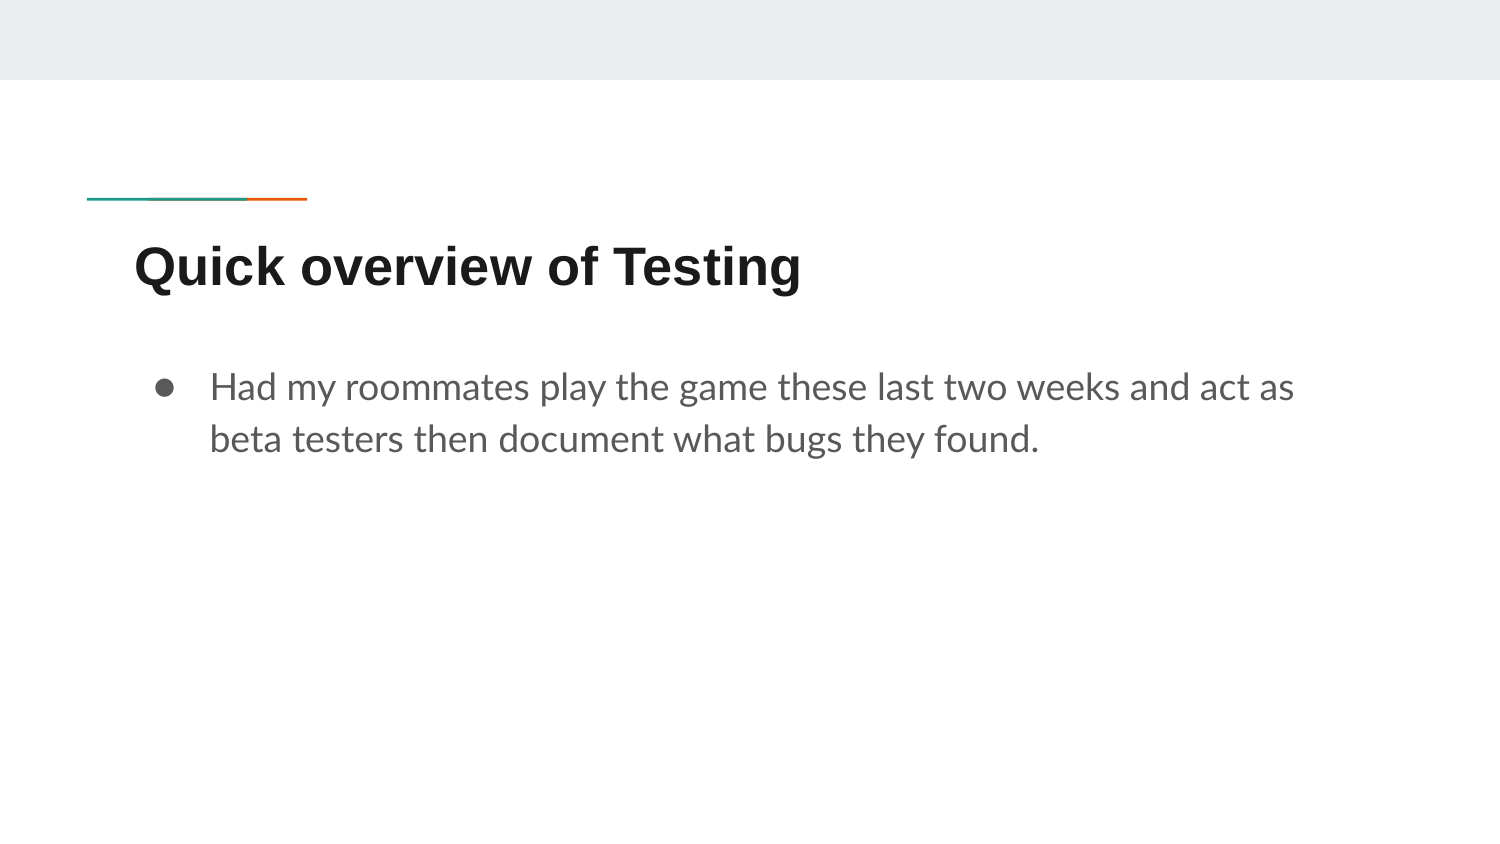

# Quick overview of Testing
Had my roommates play the game these last two weeks and act as beta testers then document what bugs they found.